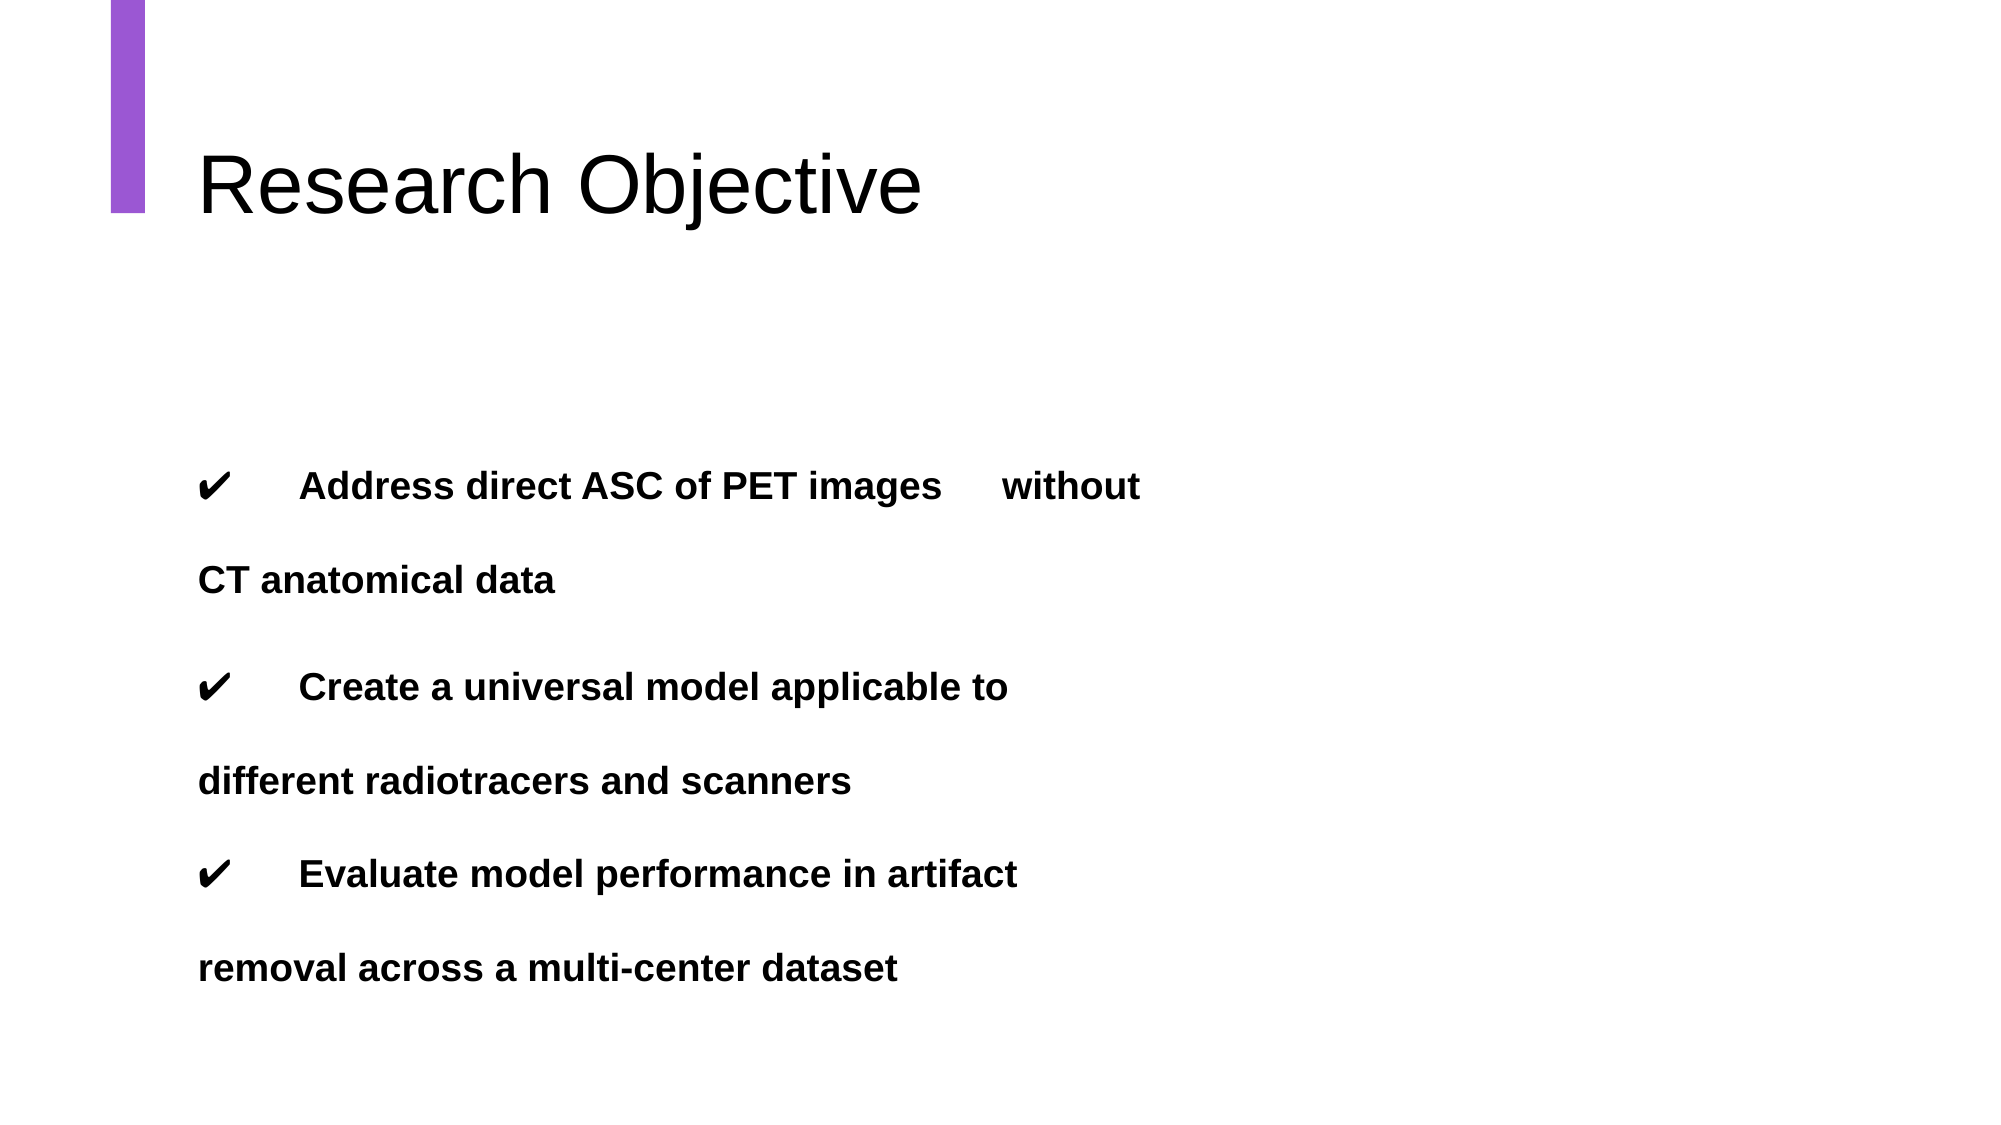

# Research Objective
✔️ 	Address direct ASC of PET images 	without CT anatomical data
✔️ 	Create a universal model applicable to 	different radiotracers and scanners
✔️ 	Evaluate model performance in artifact 	removal across a multi-center dataset

8